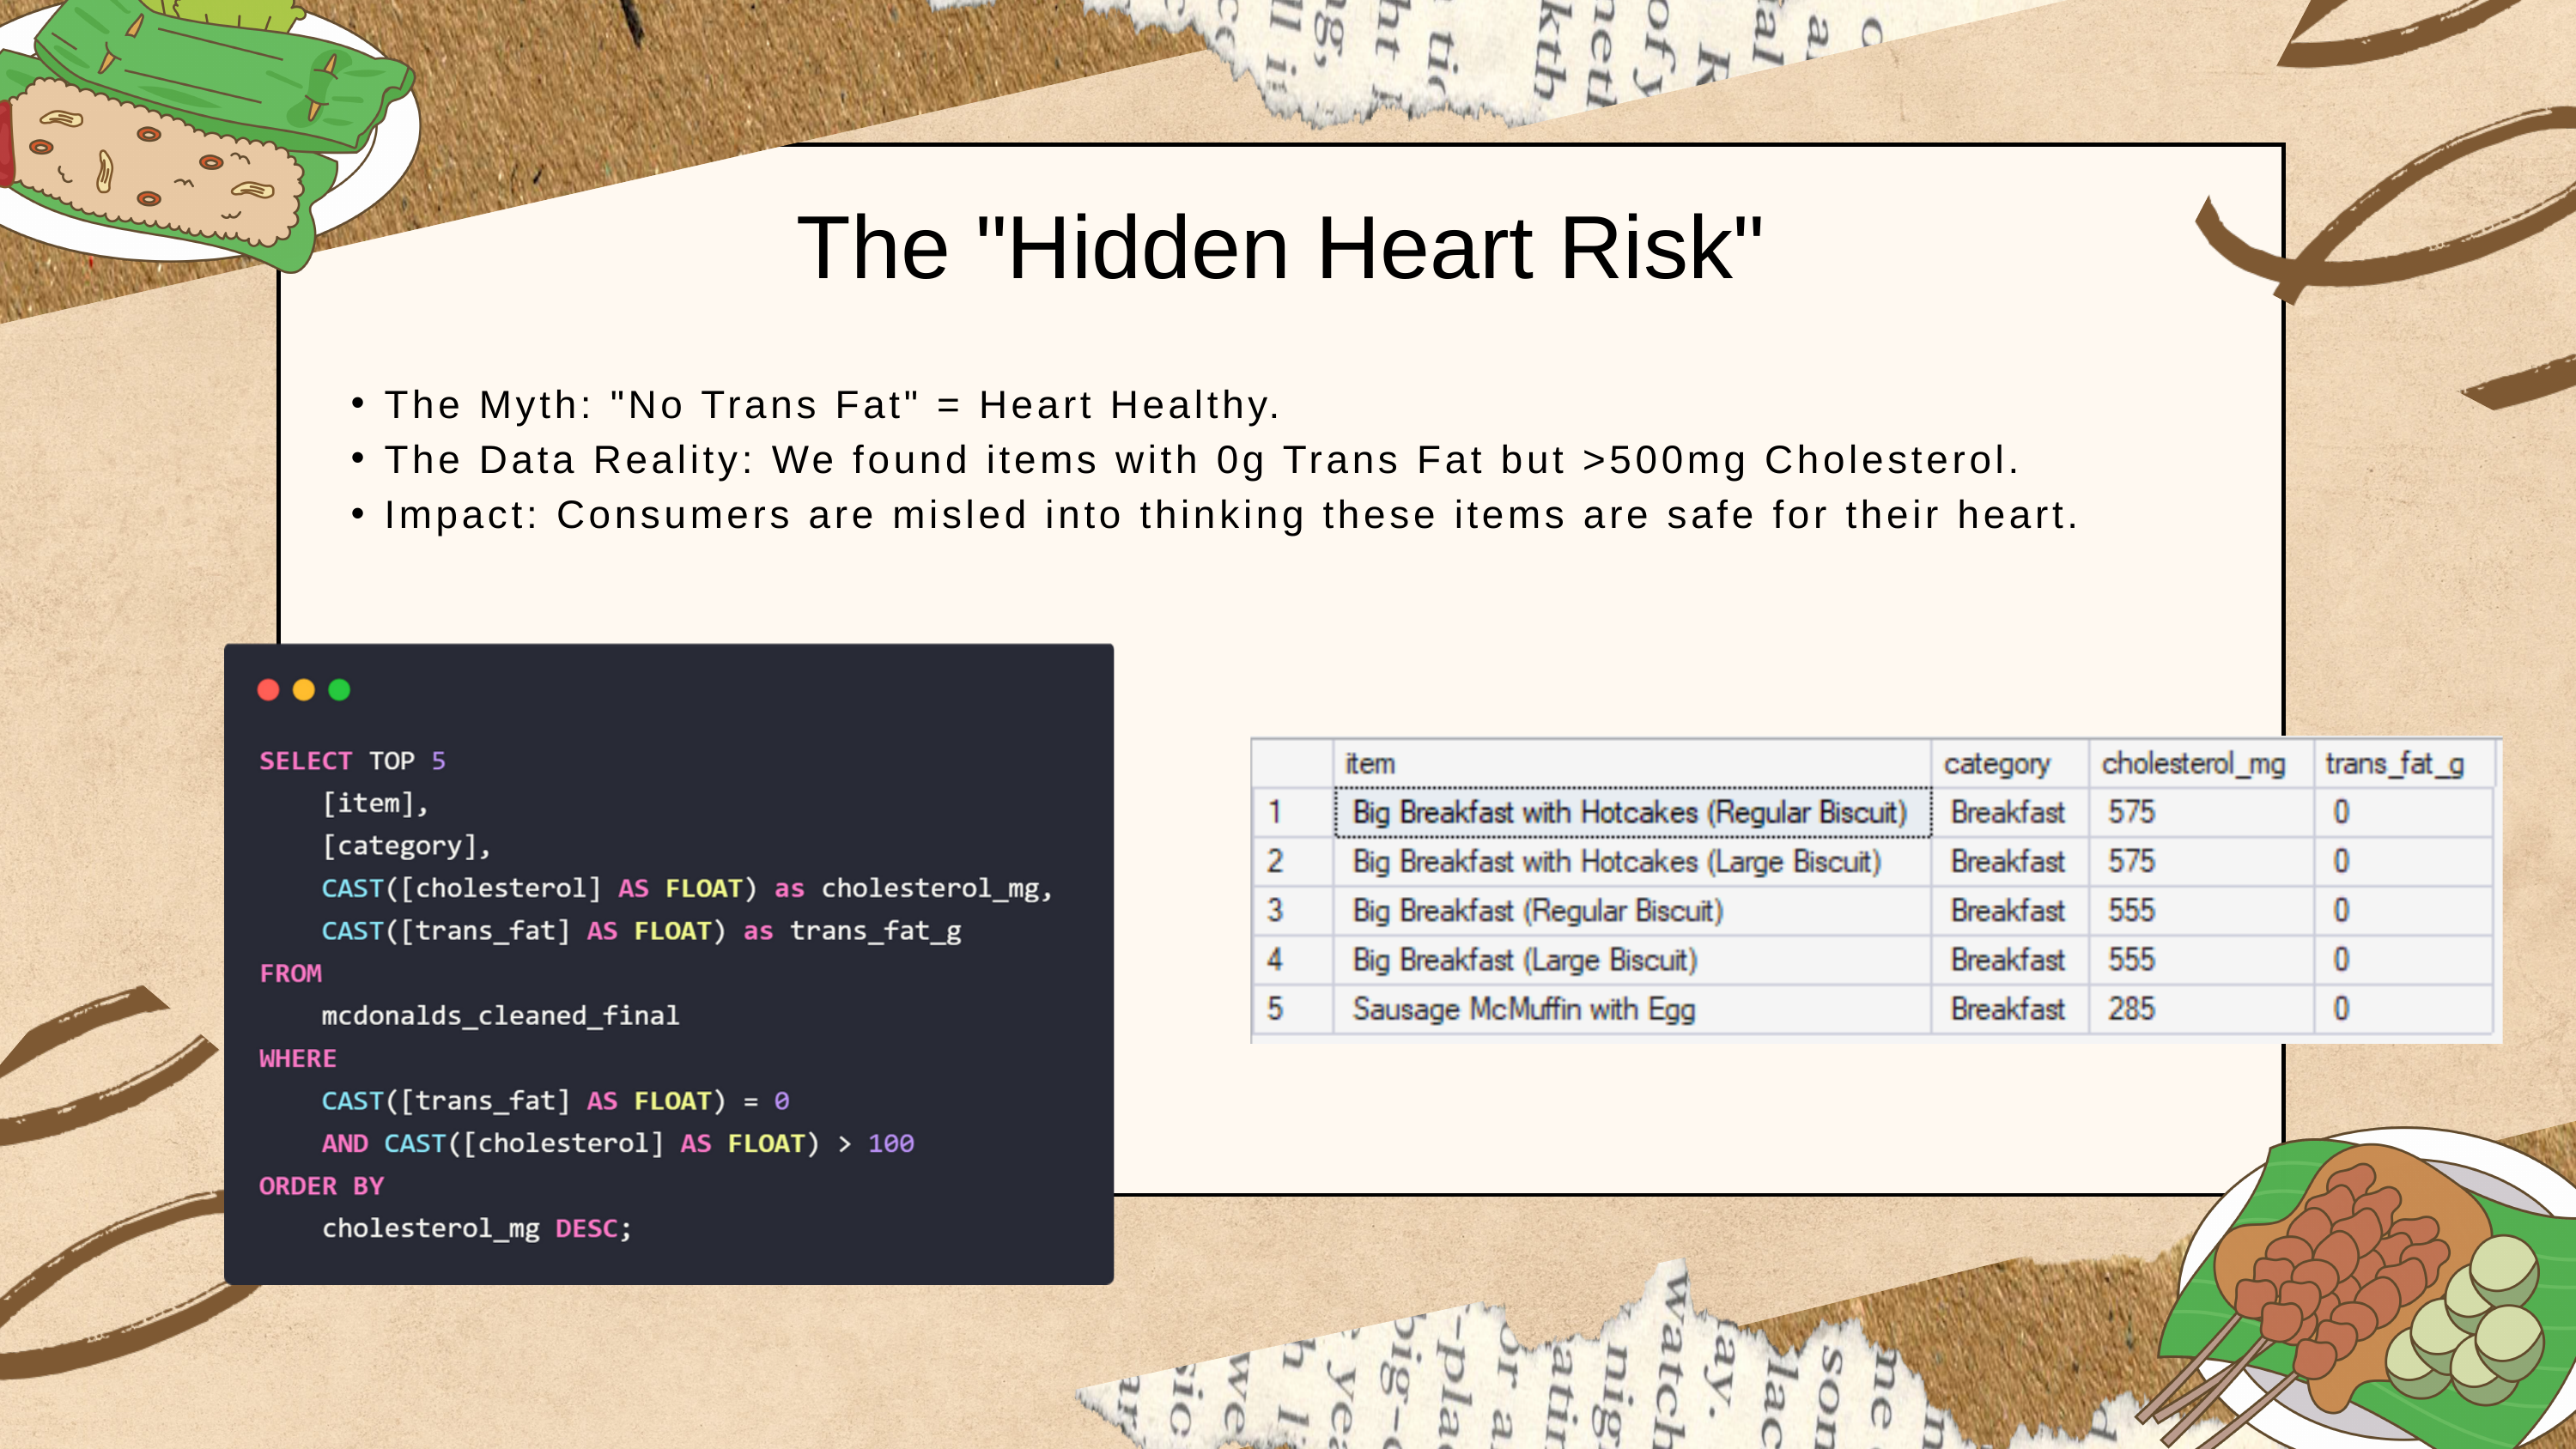

The "Hidden Heart Risk"

The Myth: "No Trans Fat" = Heart Healthy.
The Data Reality: We found items with 0g Trans Fat but >500mg Cholesterol.
Impact: Consumers are misled into thinking these items are safe for their heart.